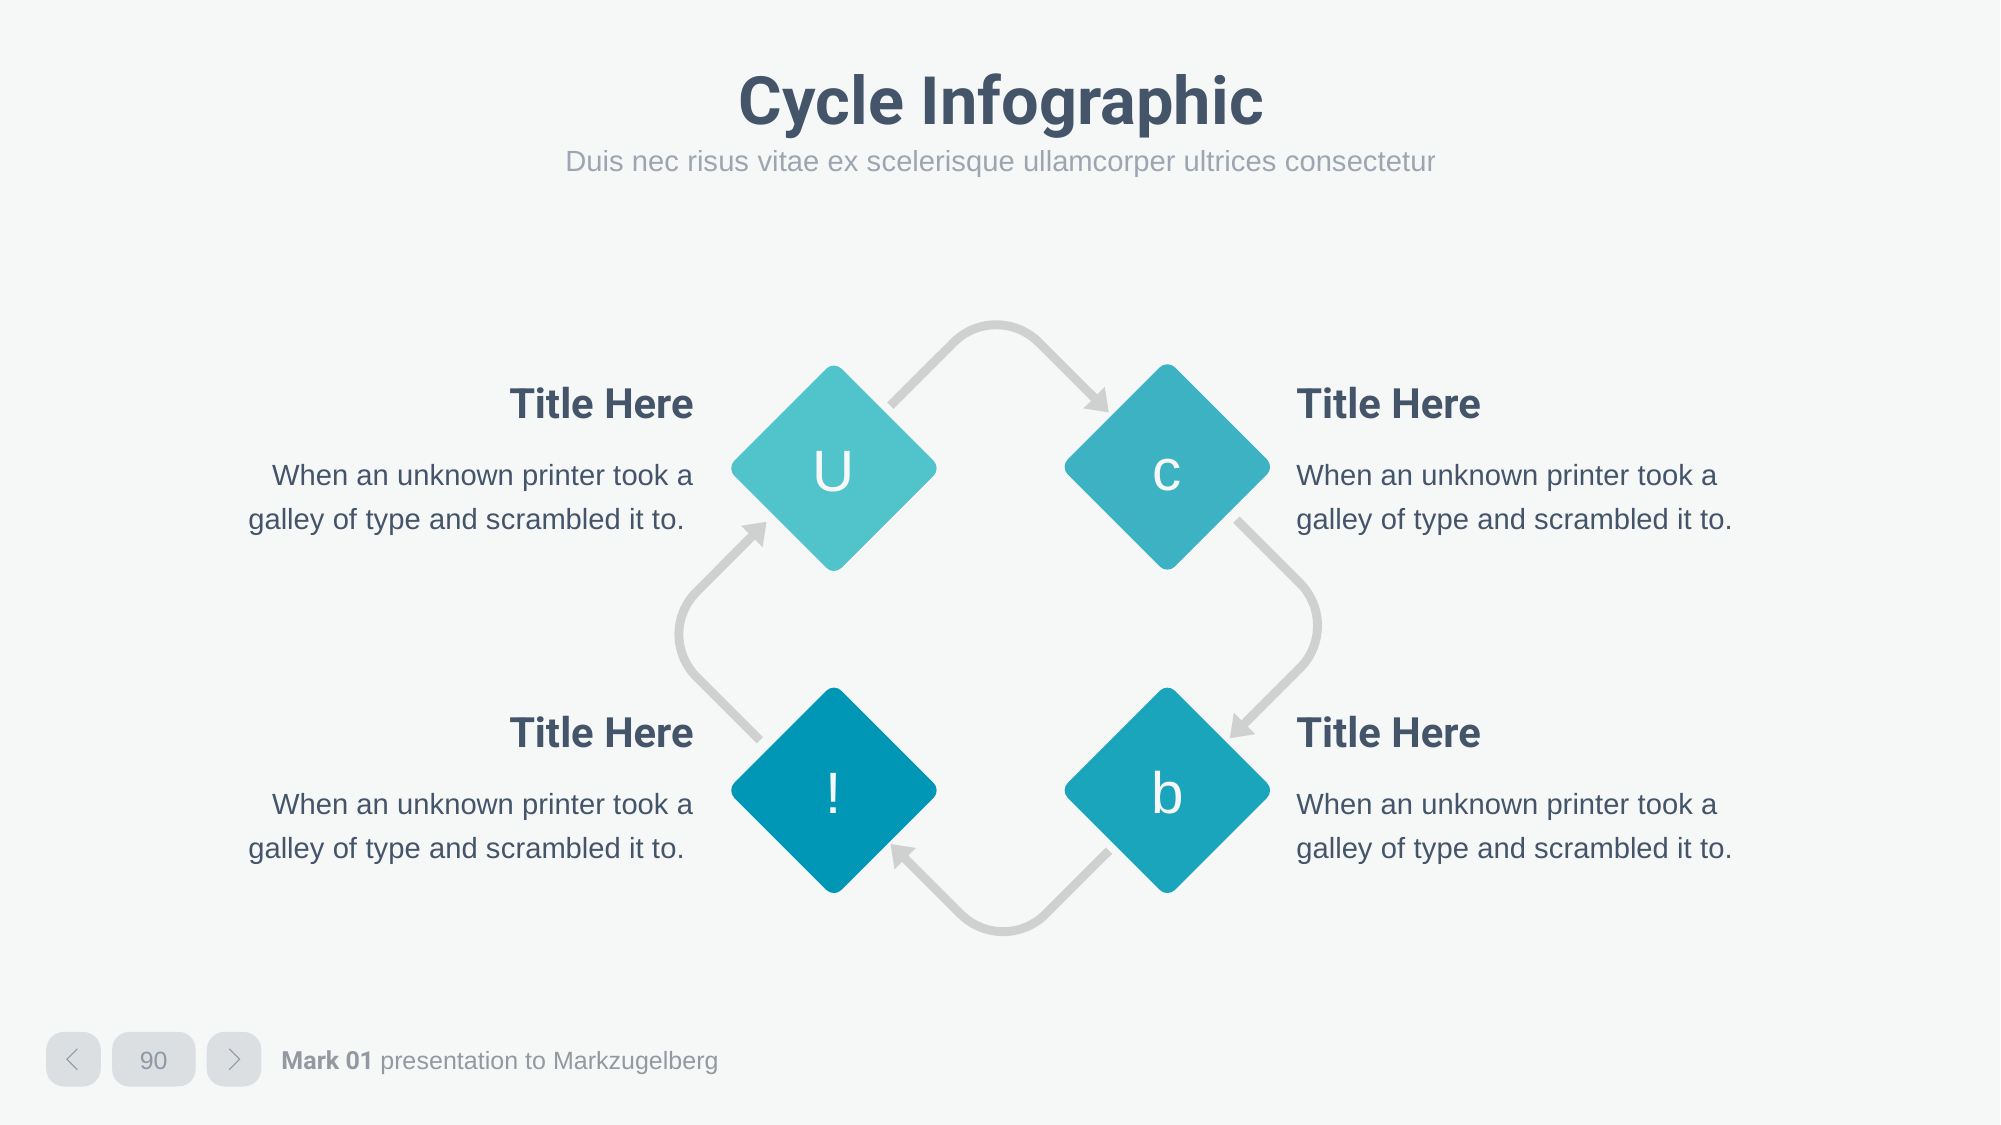

# Cycle Infographic
Duis nec risus vitae ex scelerisque ullamcorper ultrices consectetur

c
U
Title Here
When an unknown printer took a galley of type and scrambled it to.
Title Here
When an unknown printer took a galley of type and scrambled it to.

!
b
Title Here
When an unknown printer took a galley of type and scrambled it to.
Title Here
When an unknown printer took a galley of type and scrambled it to.